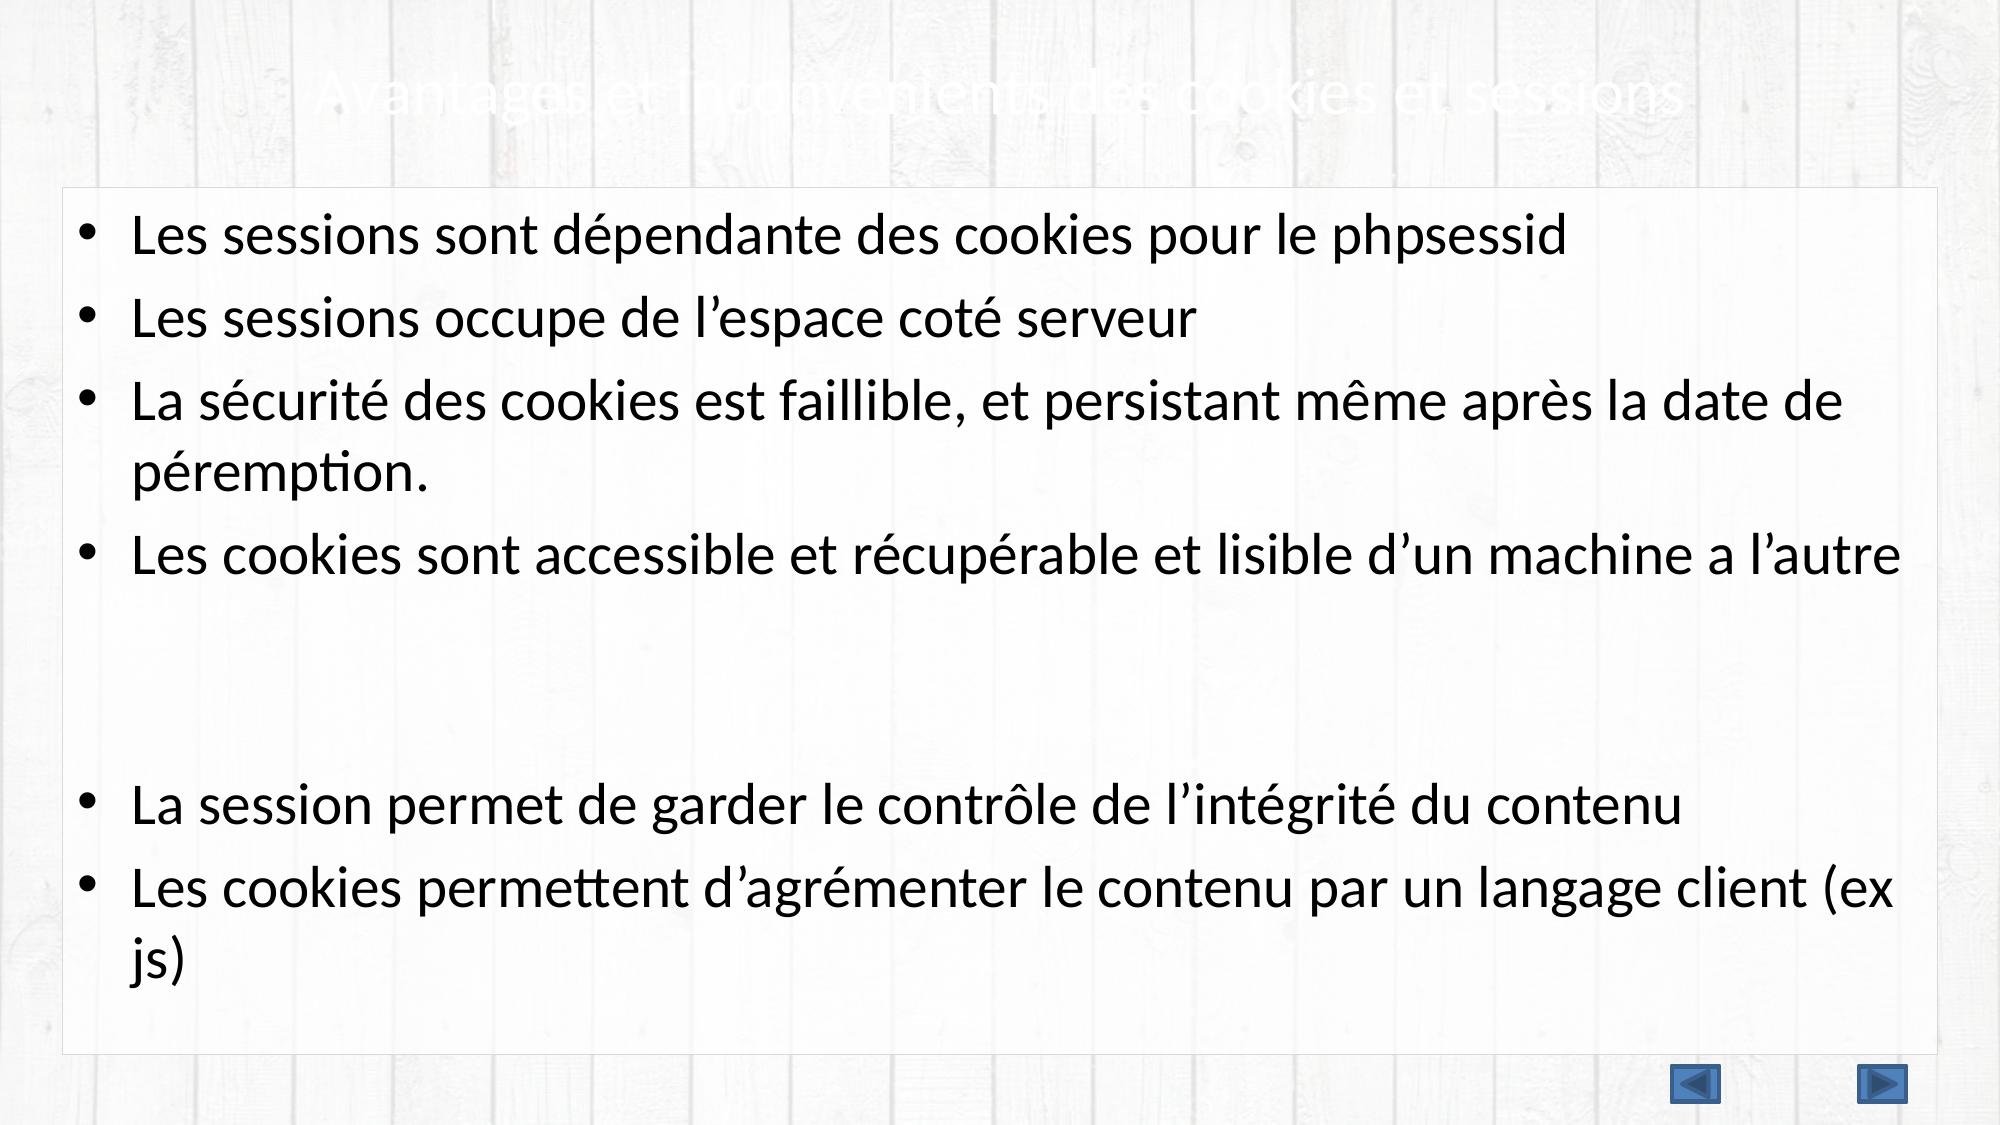

# Avantages et inconvénients des cookies et sessions
Les sessions sont dépendante des cookies pour le phpsessid
Les sessions occupe de l’espace coté serveur
La sécurité des cookies est faillible, et persistant même après la date de péremption.
Les cookies sont accessible et récupérable et lisible d’un machine a l’autre

La session permet de garder le contrôle de l’intégrité du contenu
Les cookies permettent d’agrémenter le contenu par un langage client (ex js)